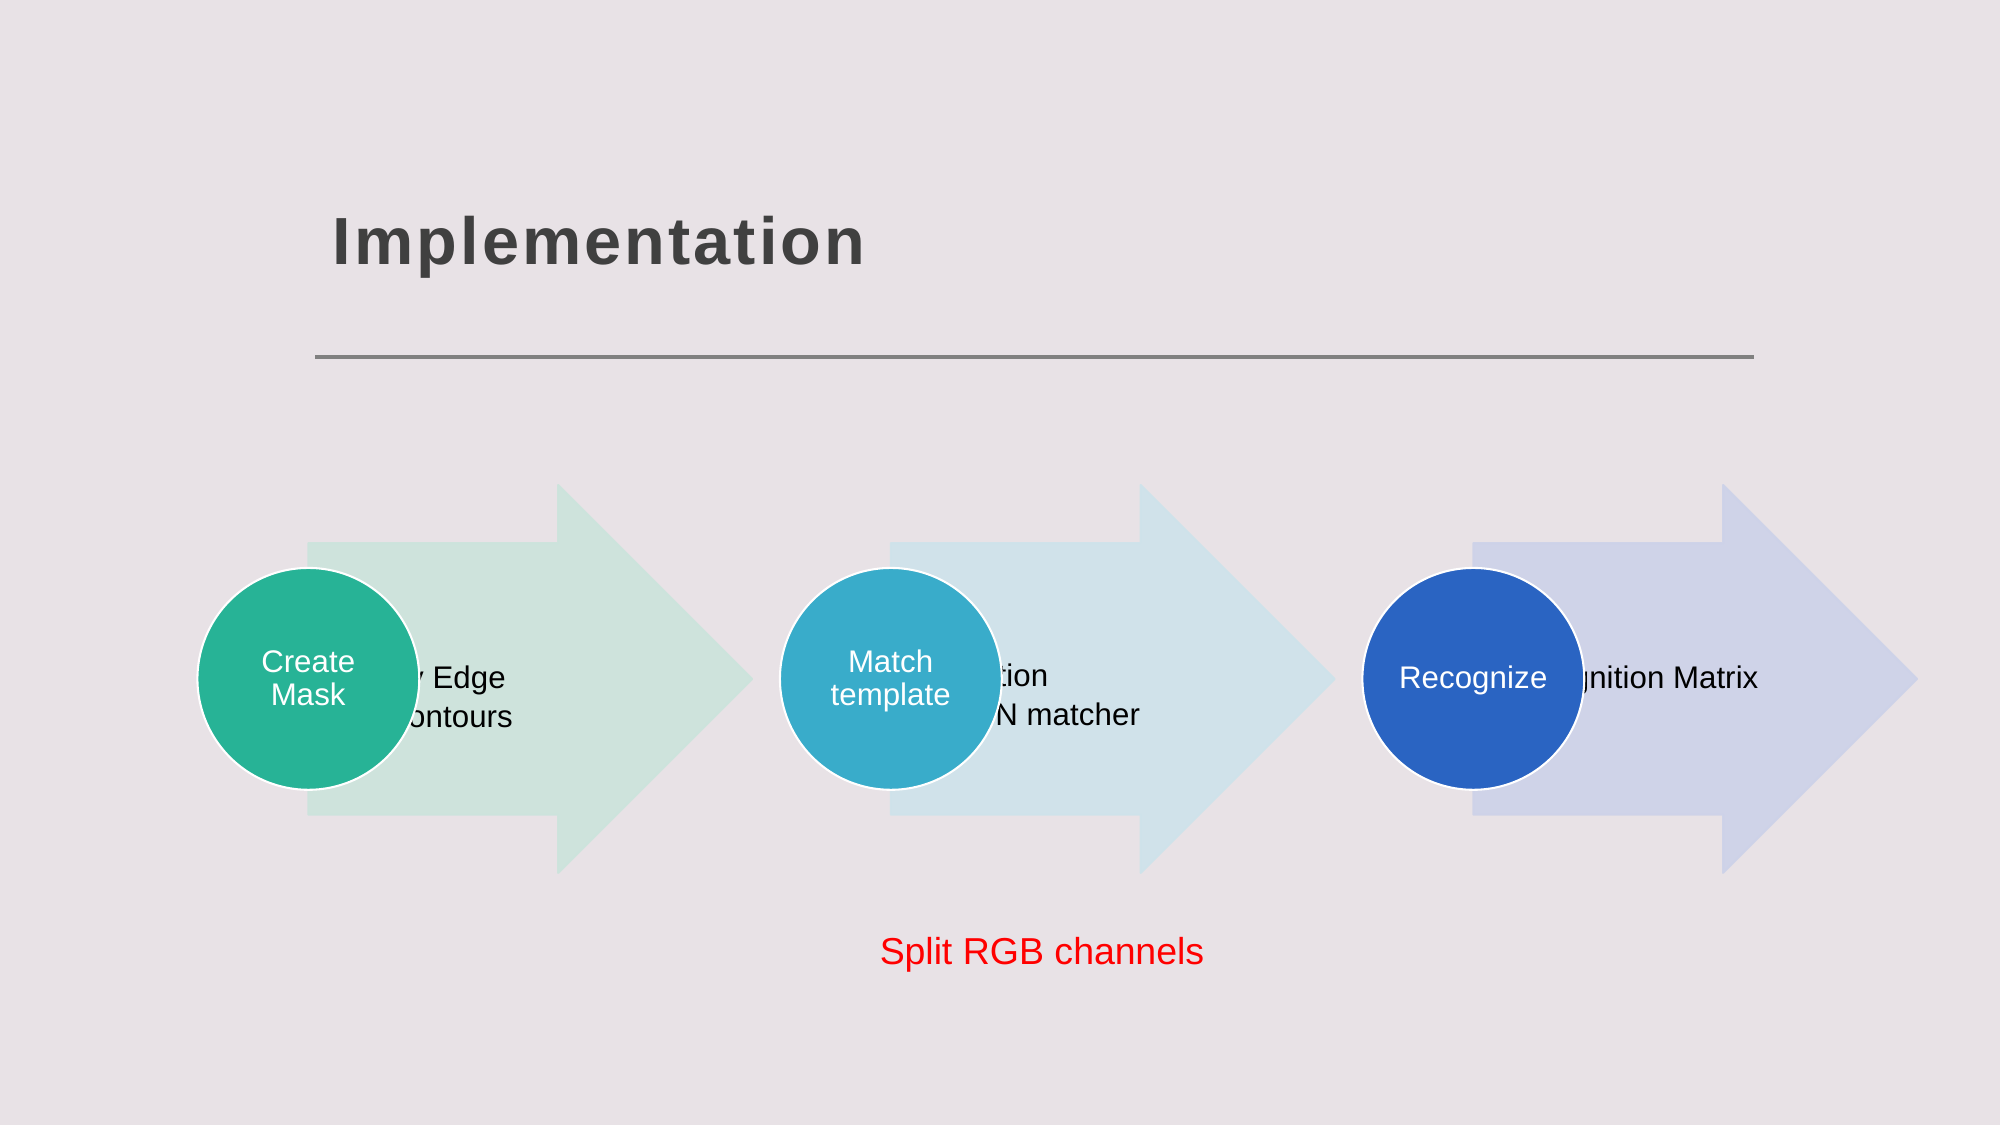

# Implementation
Blur
Canny Edge
Get contours
Create Mask
SIFT
Detection
FLANN matcher
Match template
Recognition Matrix
Recognize
Split RGB channels